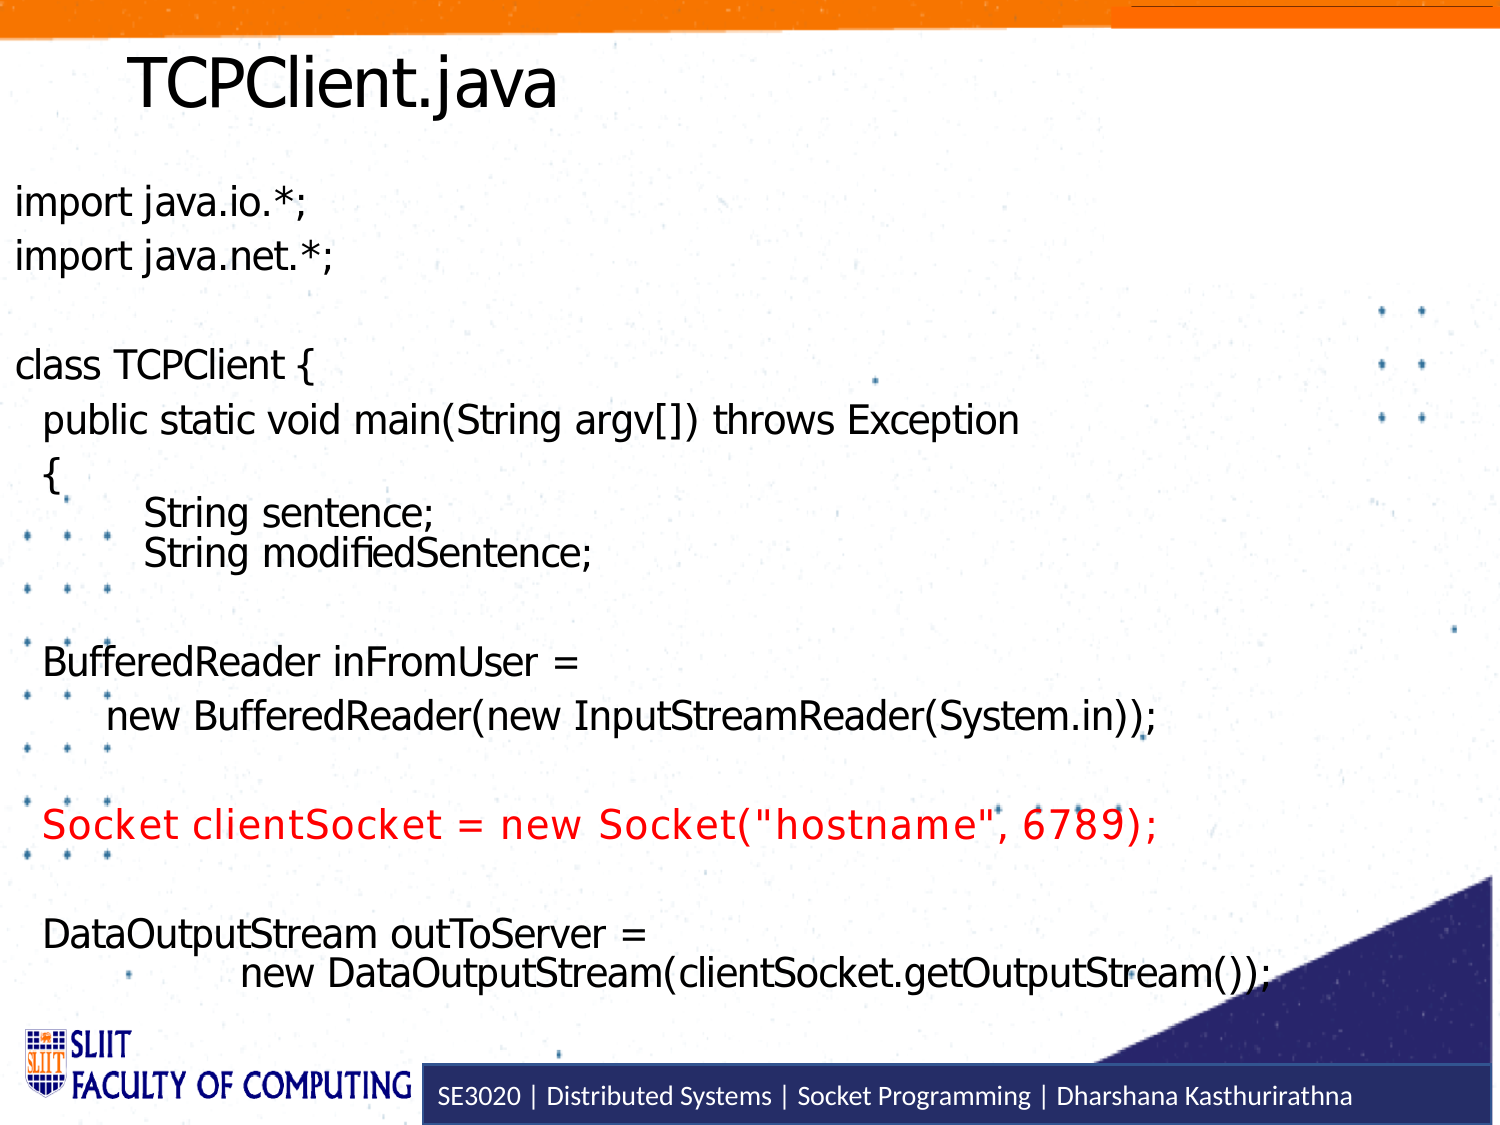

# TCPClient.java
import java.io.*;
import java.net.*;

class TCPClient {
	public static void main(String argv[]) throws Exception
	{
        String sentence;
        String modifiedSentence;

		BufferedReader inFromUser =
		     new BufferedReader(new InputStreamReader(System.in));

		Socket clientSocket = new Socket("hostname", 6789);

		DataOutputStream outToServer =
        	    new DataOutputStream(clientSocket.getOutputStream());